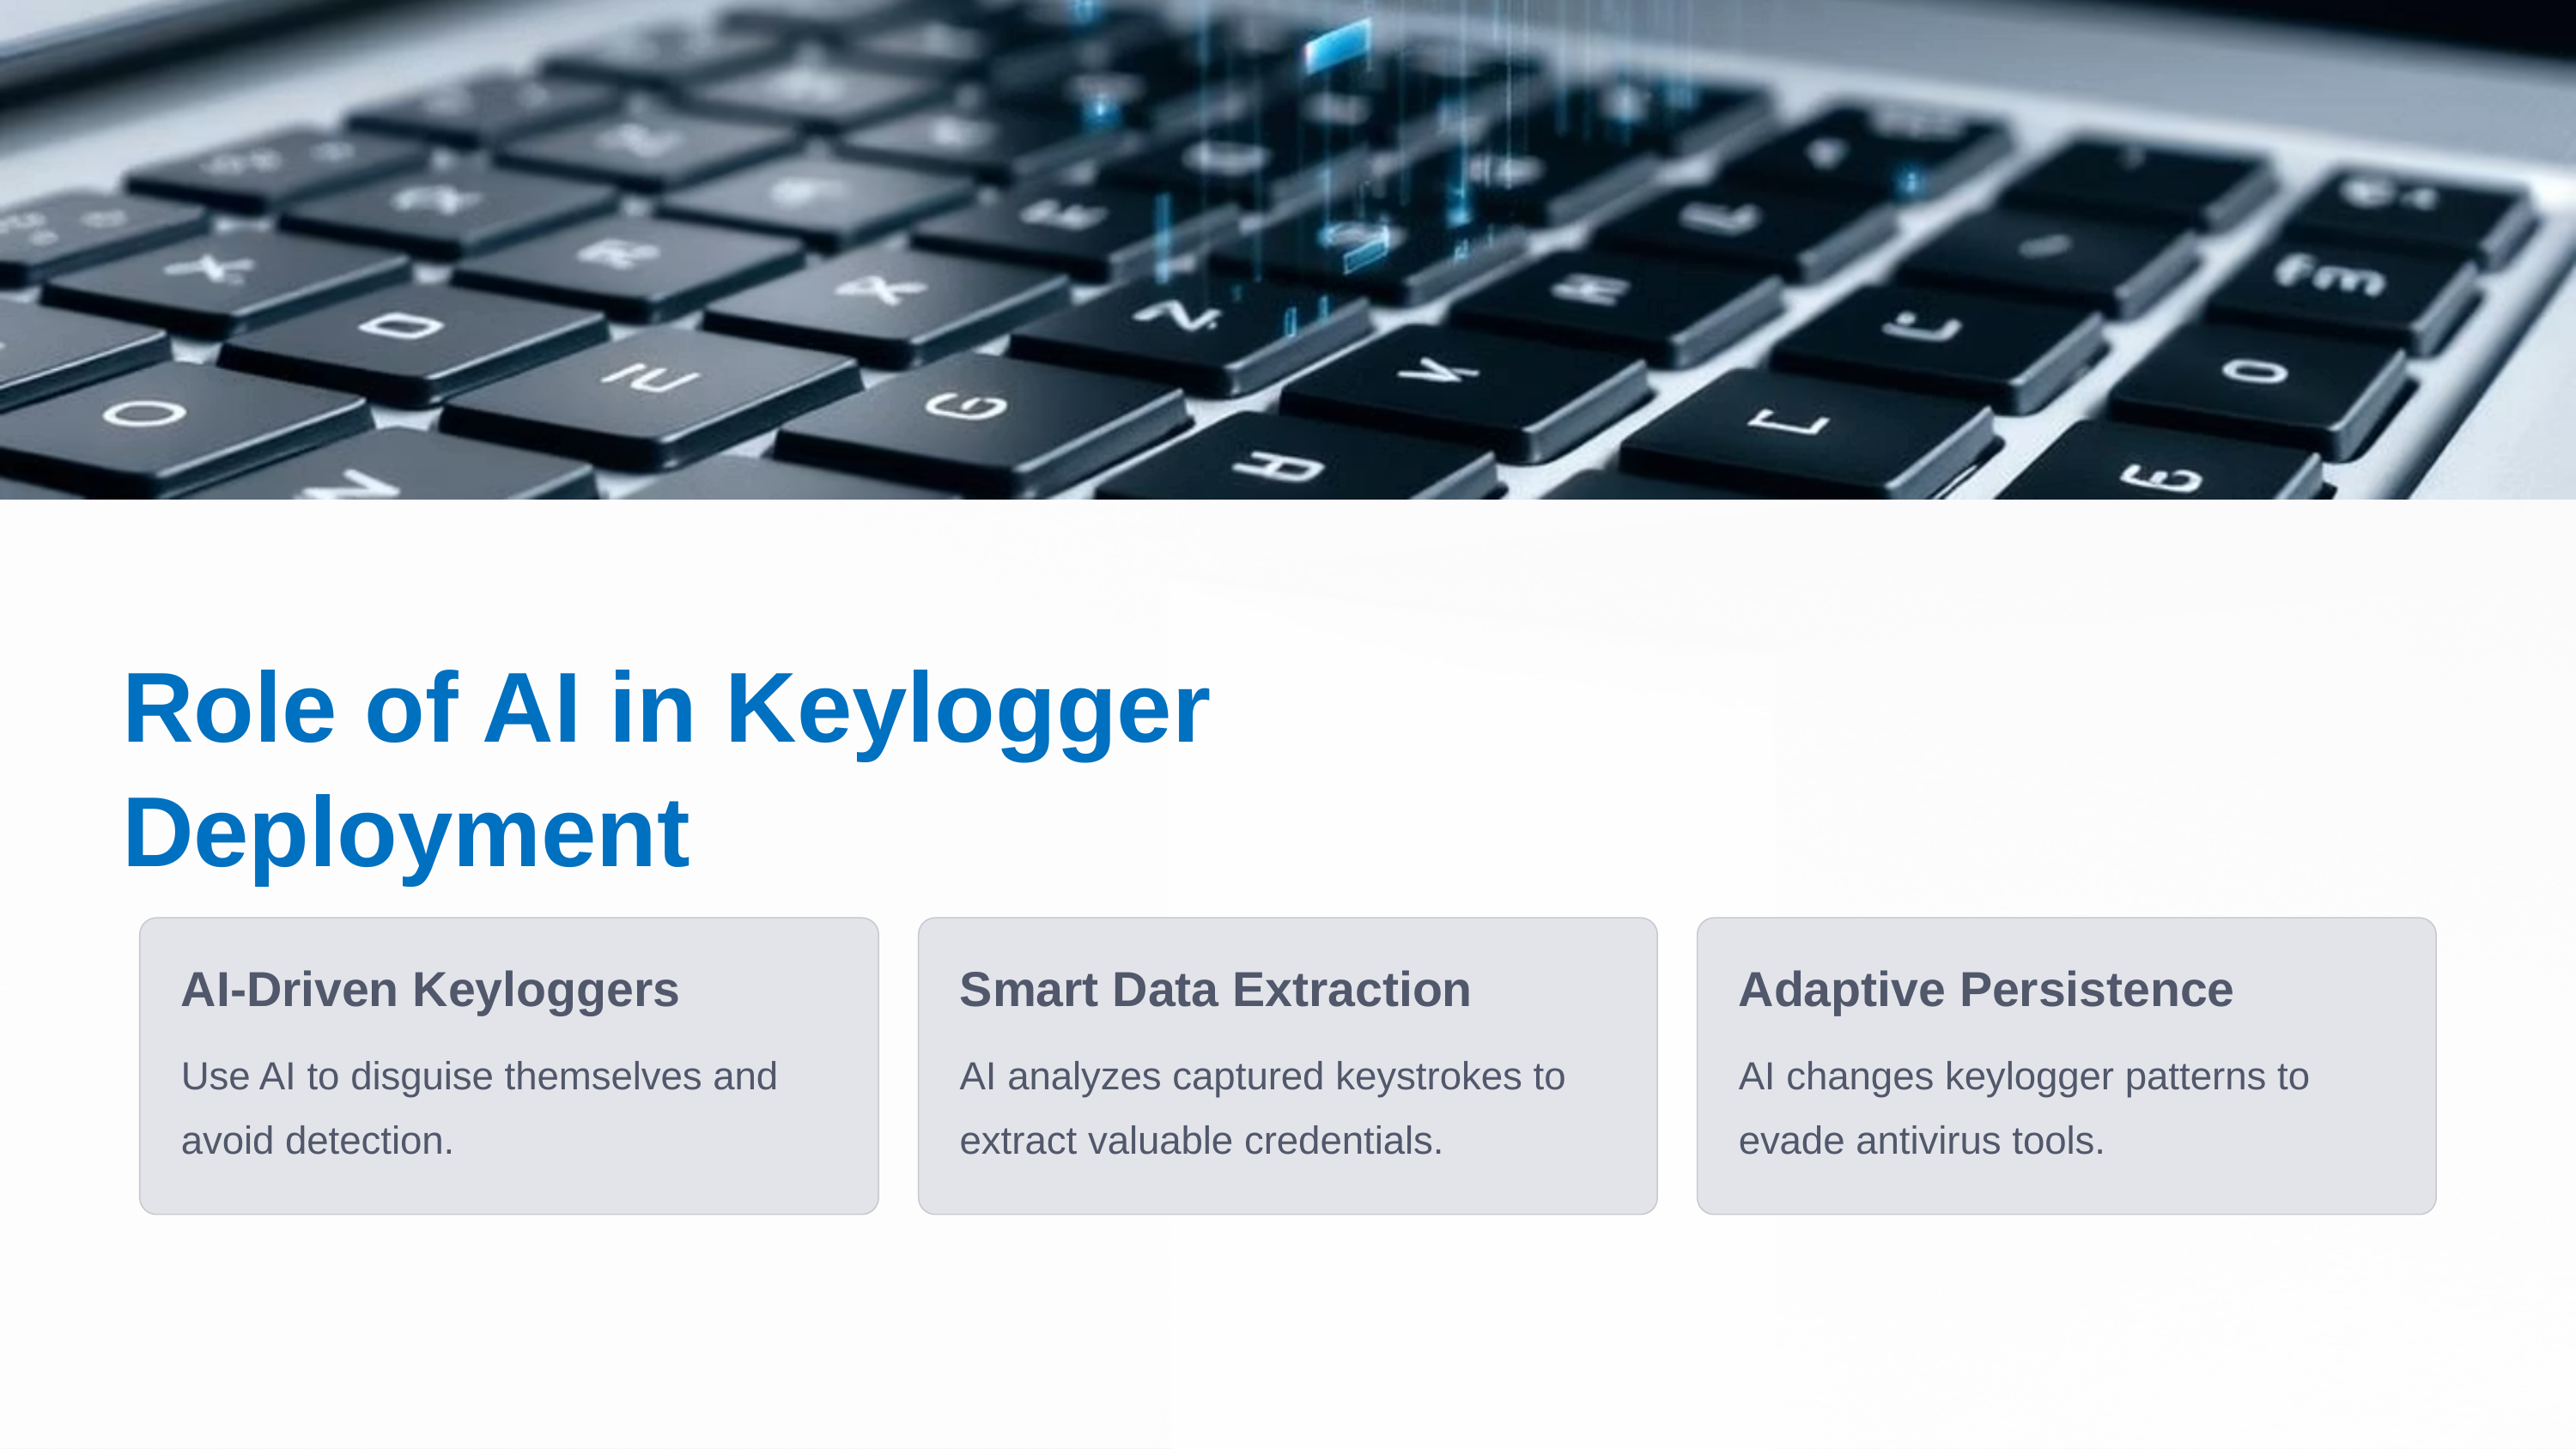

Role of AI in Keylogger Deployment

AI-Driven Keyloggers

Smart Data Extraction

Adaptive Persistence

Use AI to disguise themselves and avoid detection.

AI analyzes captured keystrokes to extract valuable credentials.

AI changes keylogger patterns to evade antivirus tools.